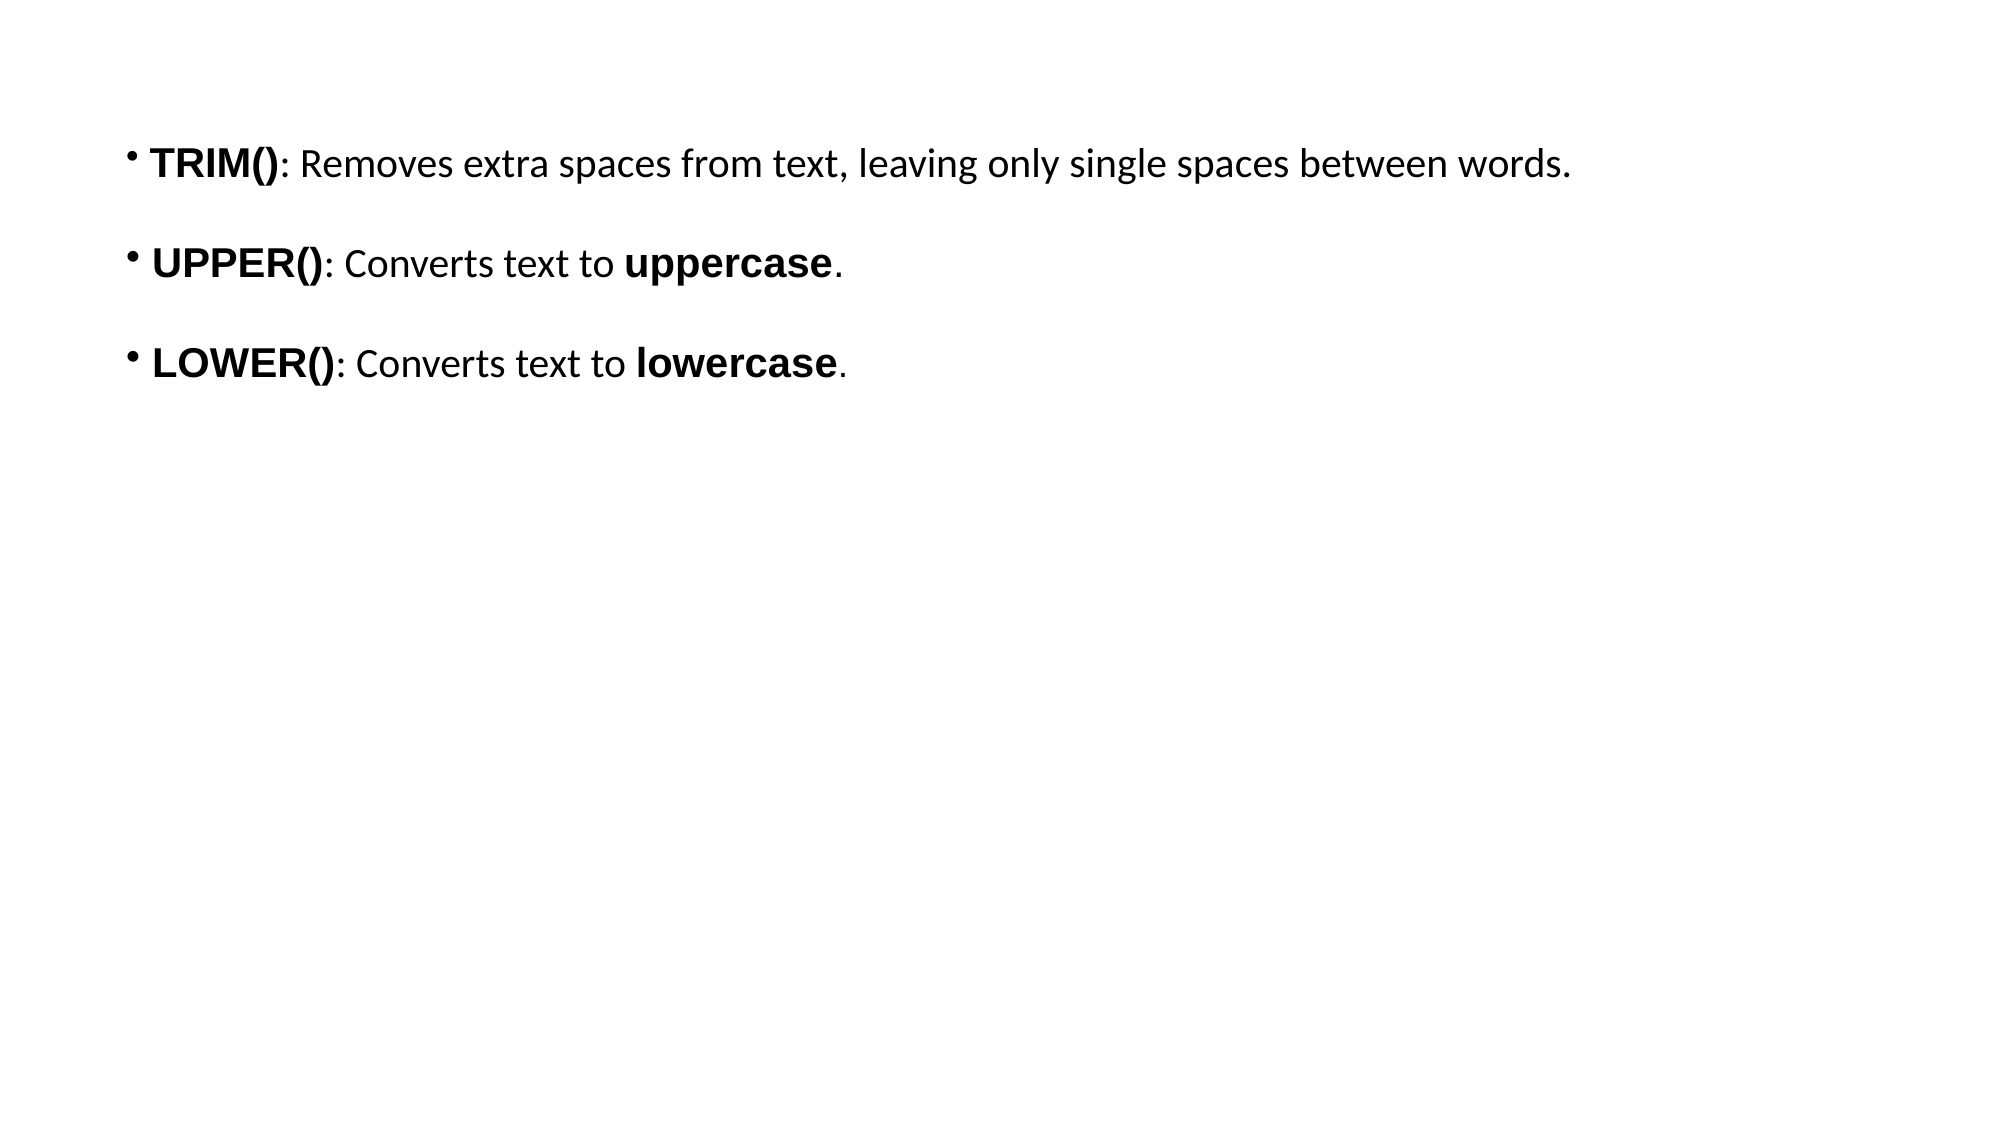

TRIM(): Removes extra spaces from text, leaving only single spaces between words.

 UPPER(): Converts text to uppercase.

 LOWER(): Converts text to lowercase.